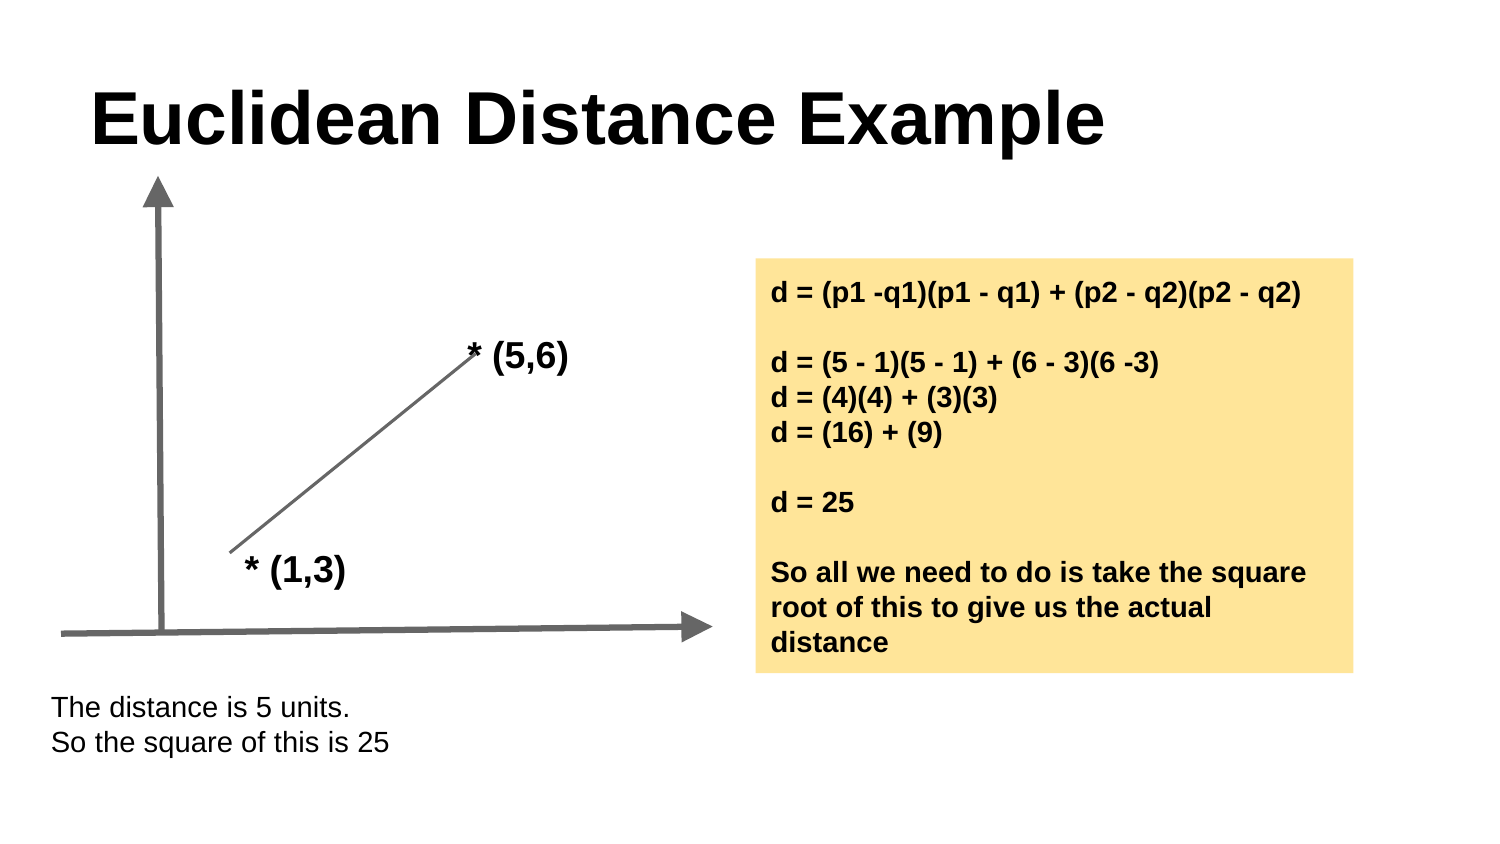

# Euclidean Distance Example
d = (p1 -q1)(p1 - q1) + (p2 - q2)(p2 - q2)

d = (5 - 1)(5 - 1) + (6 - 3)(6 -3)
d = (4)(4) + (3)(3)
d = (16) + (9)

d = 25

So all we need to do is take the square root of this to give us the actual distance
* (5,6)
* (1,3)
The distance is 5 units.
So the square of this is 25